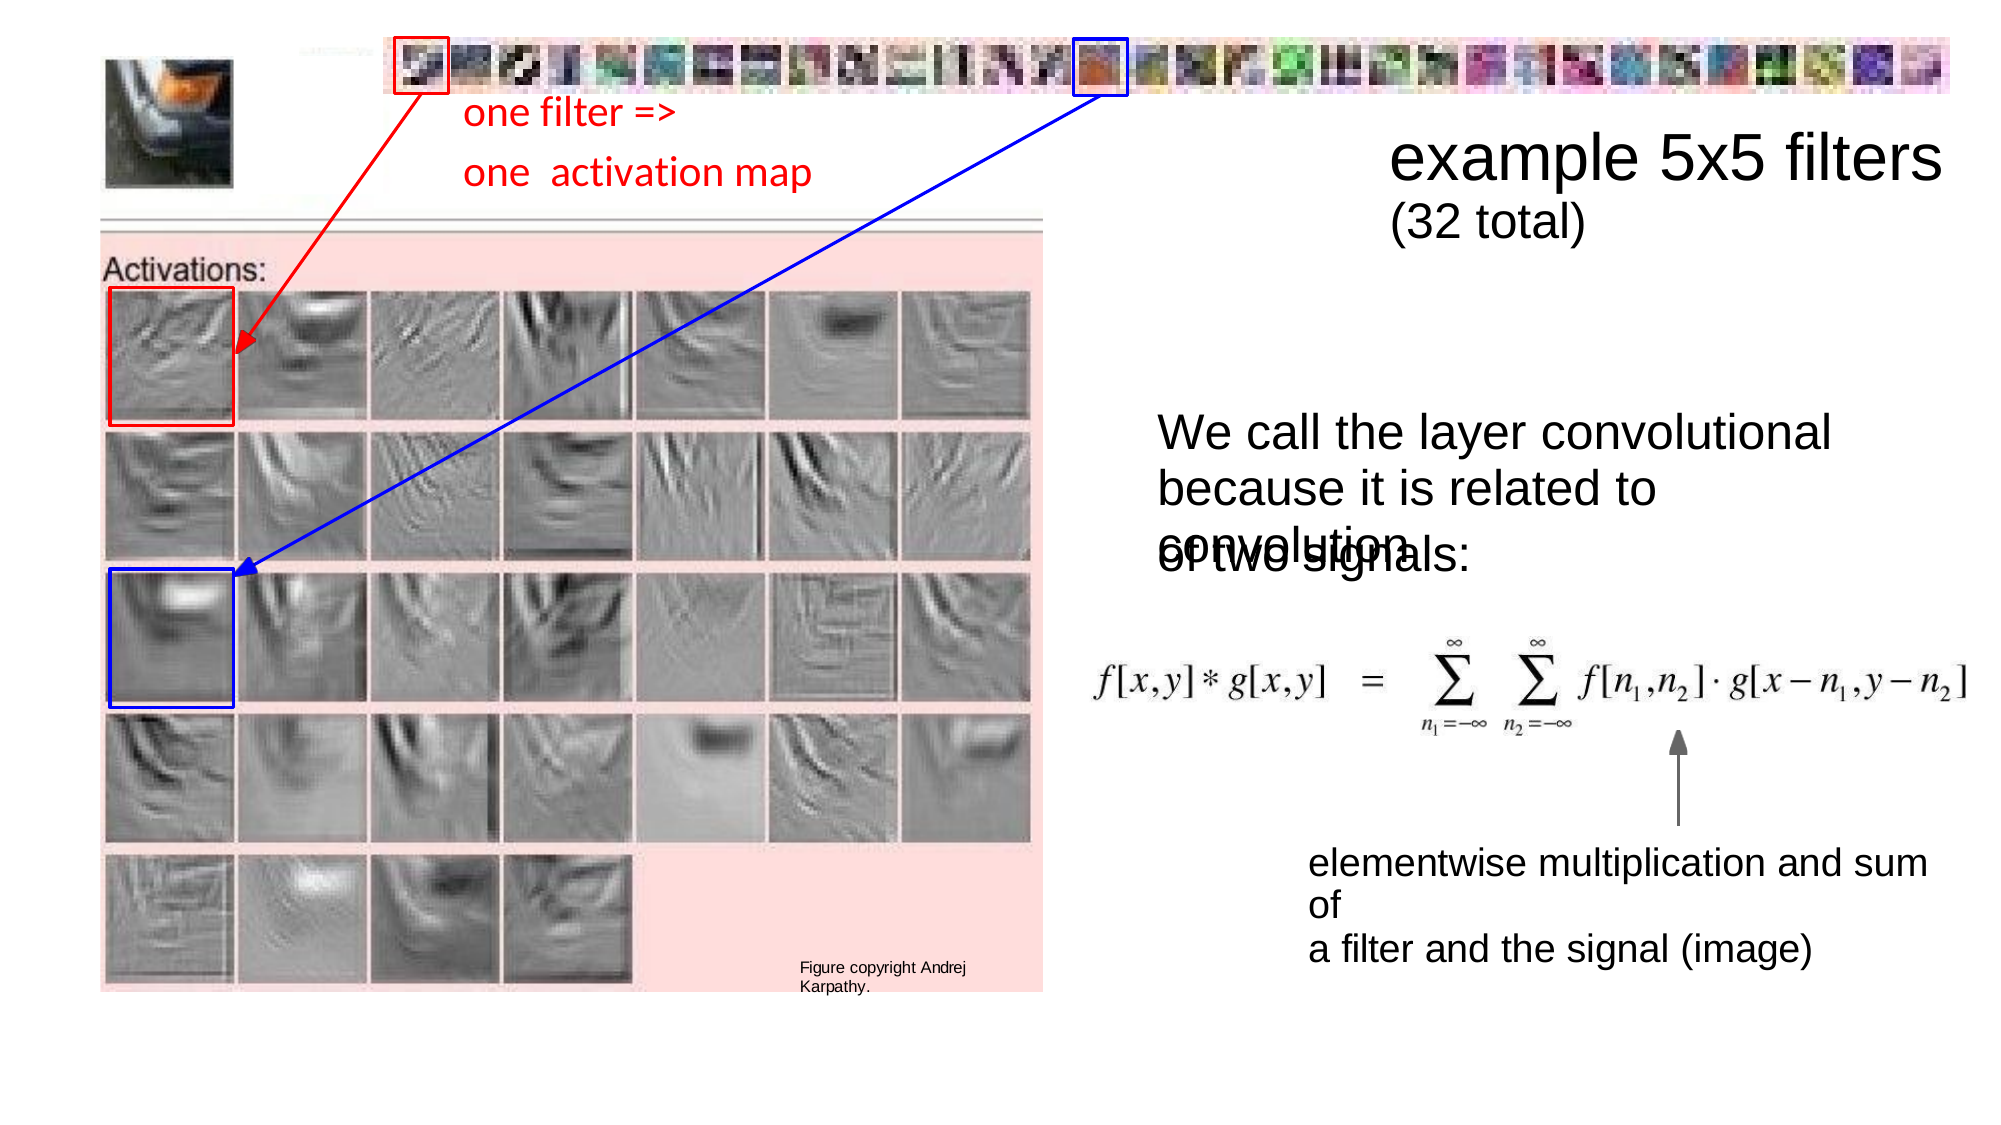

one filter =>

example 5x5 filters
(32 total)
one
activation map

We call the layer convolutional
because it is related to convolution
of
two
signals:

elementwise multiplication and sum of
a filter and the signal (image)
Figure copyright Andrej Karpathy.